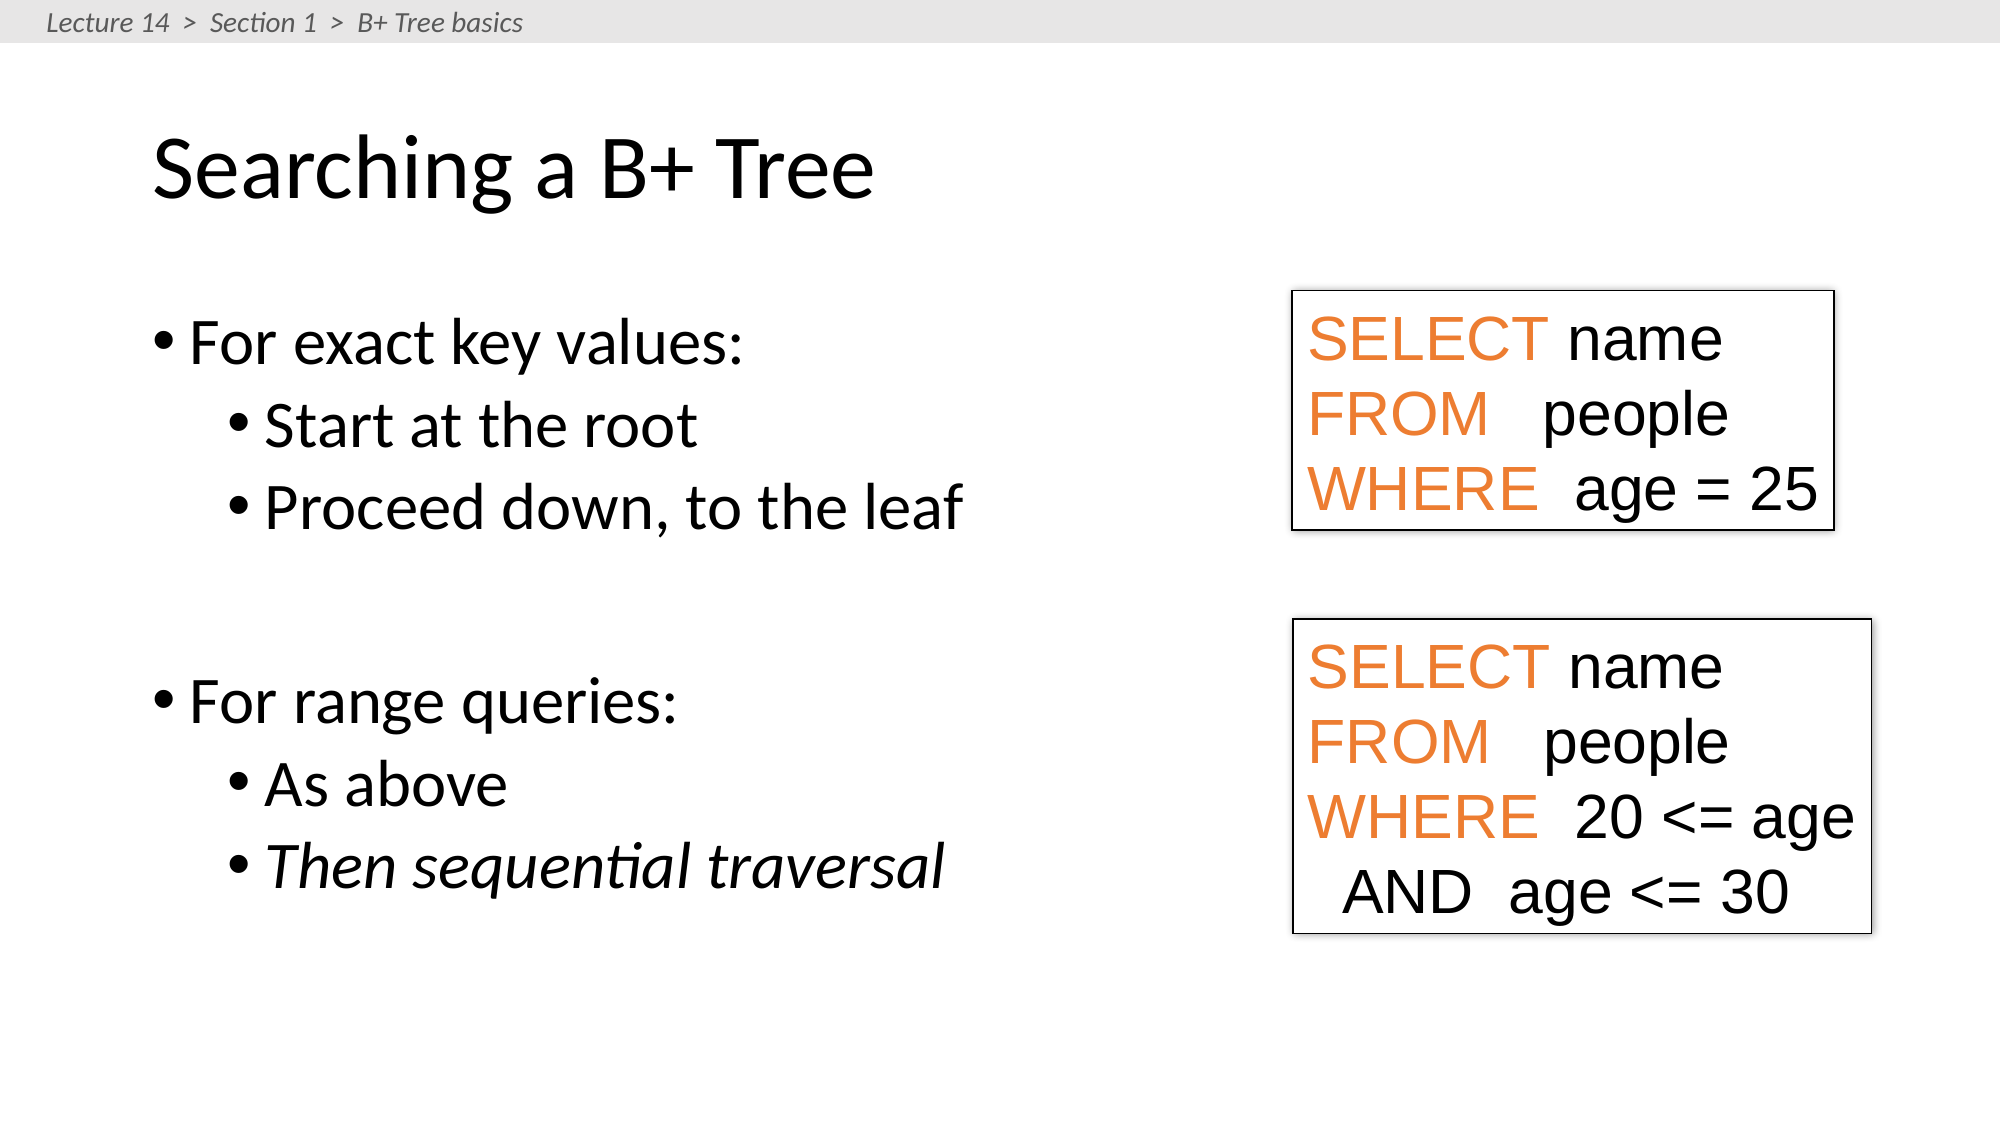

Lecture 14  >  Section 1  >  B+ Tree basics
# Searching a B+ Tree
SELECT name
FROM   people
WHERE  age = 25
For exact key values:
Start at the root
Proceed down, to the leaf

For range queries:
As above
Then sequential traversal
SELECT name
FROM   people
WHERE  20 <= age
  AND  age <= 30